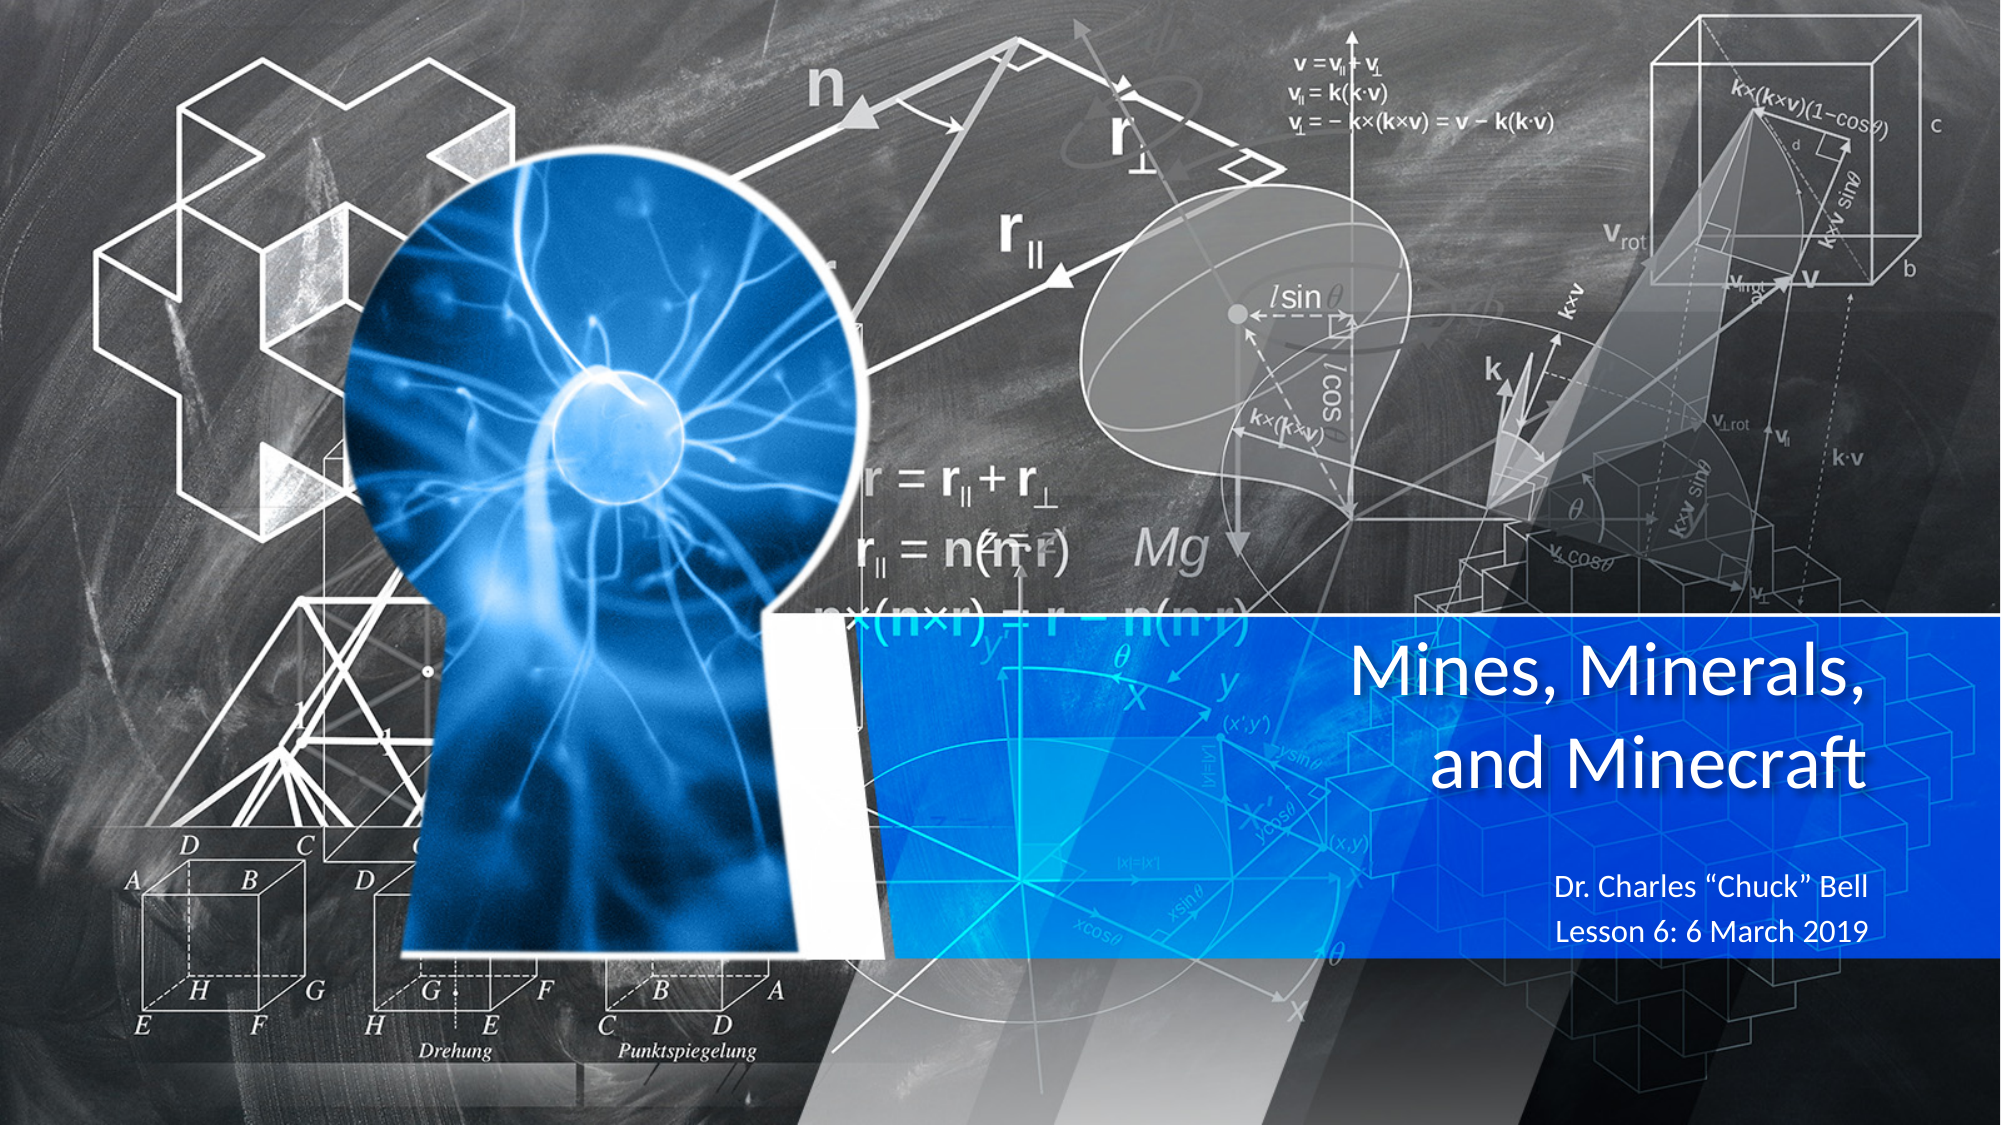

# Mines, Minerals, and Minecraft

Dr. Charles “Chuck” Bell
Lesson 6: 6 March 2019